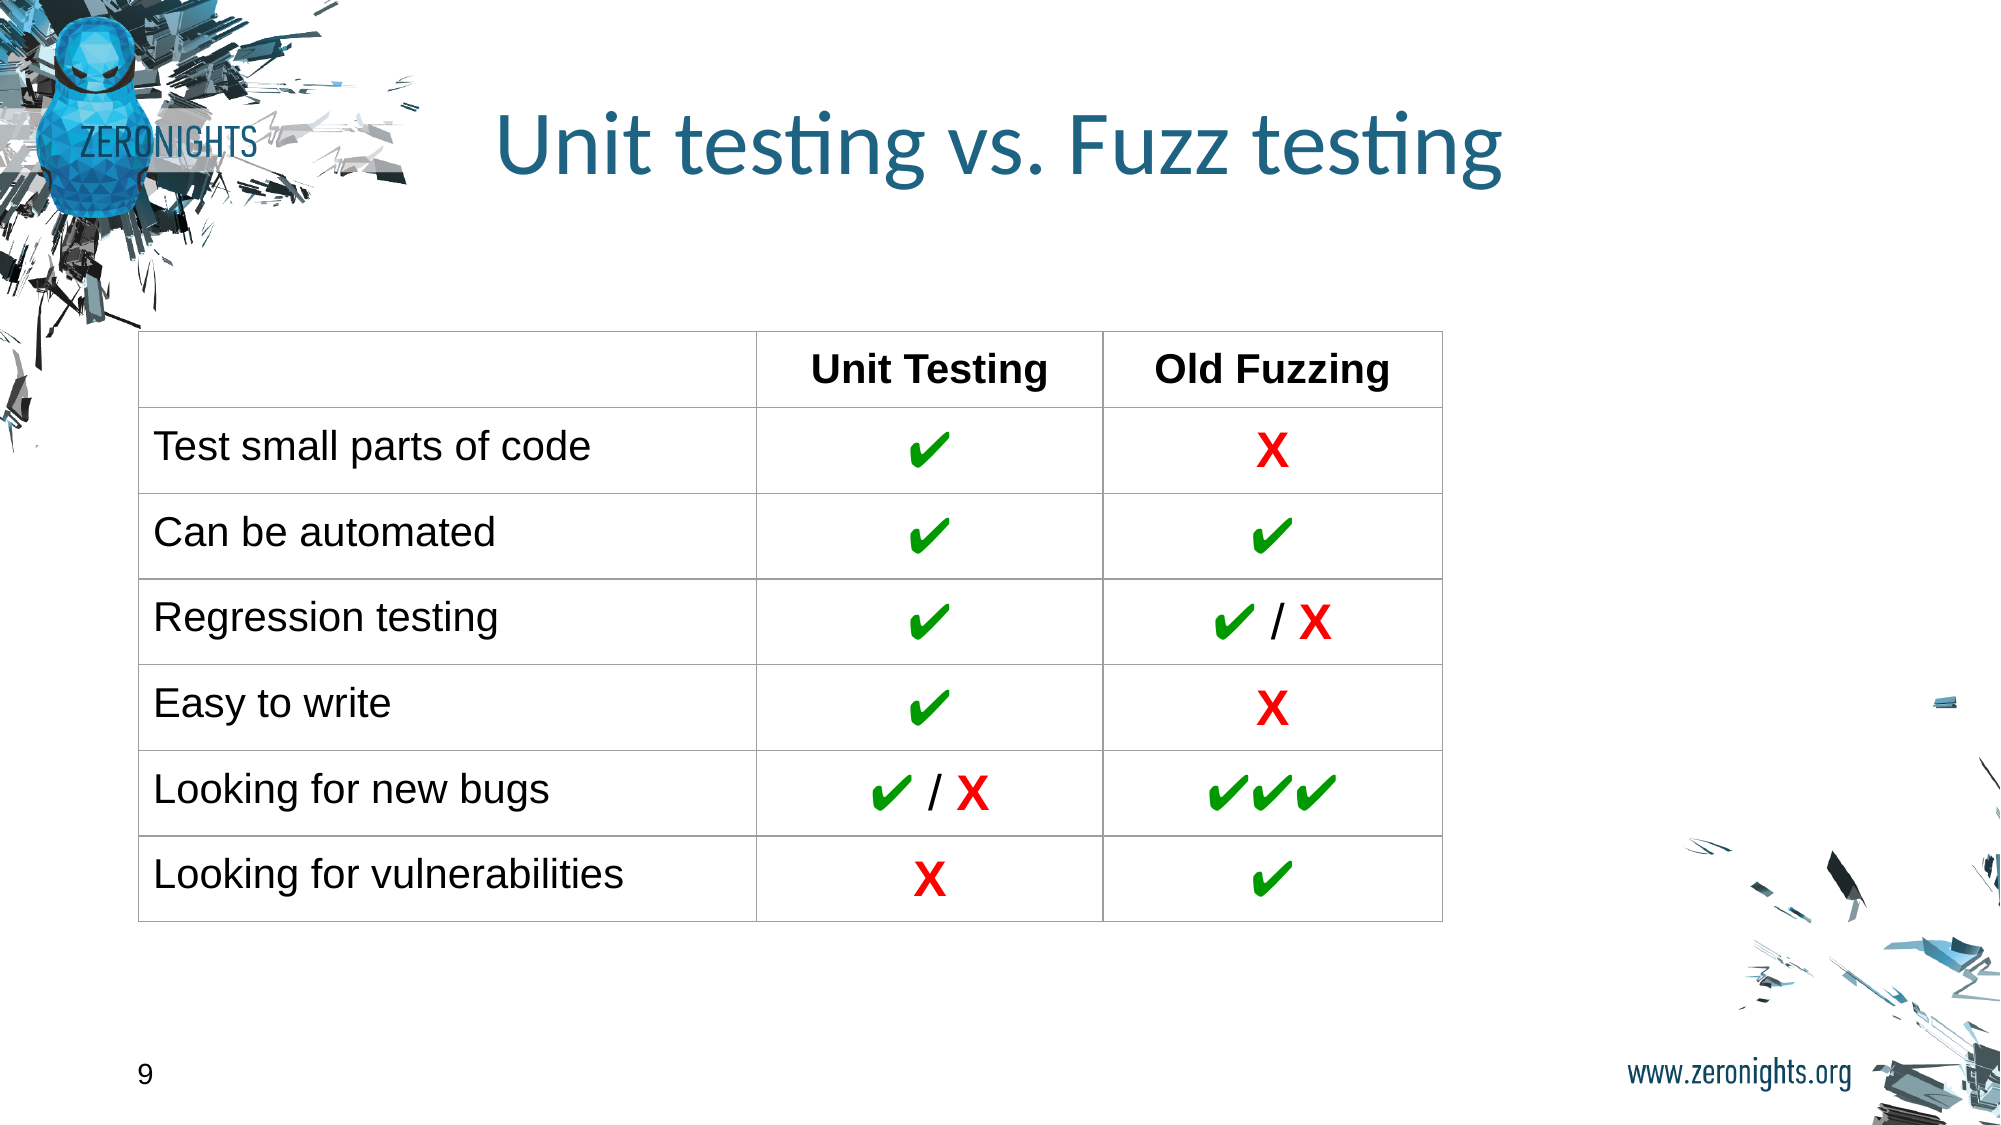

# Unit testing vs. Fuzz testing
|  | Unit Testing | Old Fuzzing |
| --- | --- | --- |
| Test small parts of code | ✔ | X |
| Can be automated | ✔ | ✔ |
| Regression testing | ✔ | ✔ / X |
| Easy to write | ✔ | X |
| Looking for new bugs | ✔ / X | ✔✔✔ |
| Looking for vulnerabilities | X | ✔ |
9